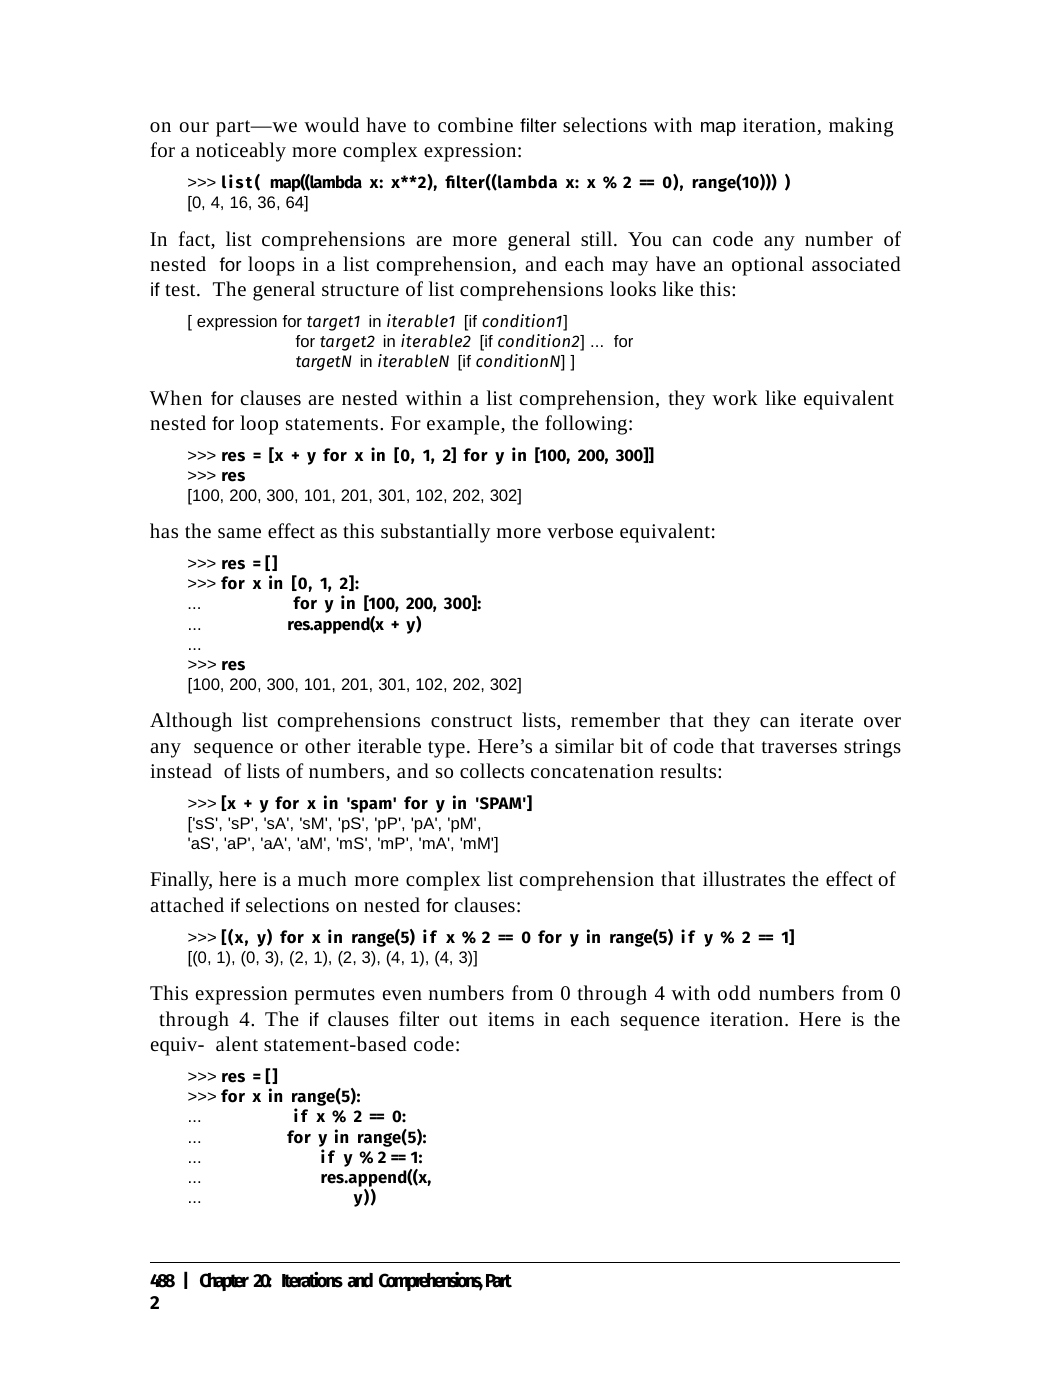

on our part—we would have to combine filter selections with map iteration, making  for a noticeably more complex expression:
>>> list( map((lambda x: x**2), filter((lambda x: x % 2 == 0), range(10))) )
[0, 4, 16, 36, 64]
In fact, list comprehensions are more general still. You can code any number of nested  for loops in a list comprehension, and each may have an optional associated if test.  The general structure of list comprehensions looks like this:
[ expression for target1 in iterable1 [if condition1]
for target2 in iterable2 [if condition2] ...  for targetN in iterableN [if conditionN] ]
When for clauses are nested within a list comprehension, they work like equivalent  nested for loop statements. For example, the following:
>>> res = [x + y for x in [0, 1, 2] for y in [100, 200, 300]]
>>> res
[100, 200, 300, 101, 201, 301, 102, 202, 302]
has the same effect as this substantially more verbose equivalent:
>>> res = []
>>> for x in [0, 1, 2]:
...	for y in [100, 200, 300]:
...
...
>>> res
res.append(x + y)
[100, 200, 300, 101, 201, 301, 102, 202, 302]
Although list comprehensions construct lists, remember that they can iterate over any  sequence or other iterable type. Here’s a similar bit of code that traverses strings instead  of lists of numbers, and so collects concatenation results:
>>> [x + y for x in 'spam' for y in 'SPAM']
['sS', 'sP', 'sA', 'sM', 'pS', 'pP', 'pA', 'pM',
'aS', 'aP', 'aA', 'aM', 'mS', 'mP', 'mA', 'mM']
Finally, here is a much more complex list comprehension that illustrates the effect of  attached if selections on nested for clauses:
>>> [(x, y) for x in range(5) if x % 2 == 0 for y in range(5) if y % 2 == 1]
[(0, 1), (0, 3), (2, 1), (2, 3), (4, 1), (4, 3)]
This expression permutes even numbers from 0 through 4 with odd numbers from 0  through 4. The if clauses filter out items in each sequence iteration. Here is the equiv-  alent statement-based code:
>>> res = []
>>> for x in range(5):
...	if x % 2 == 0:
...
...
...
...
for y in range(5):  if y % 2 == 1:
res.append((x, y))

488  |  Chapter 20:  Iterations and Comprehensions, Part 2